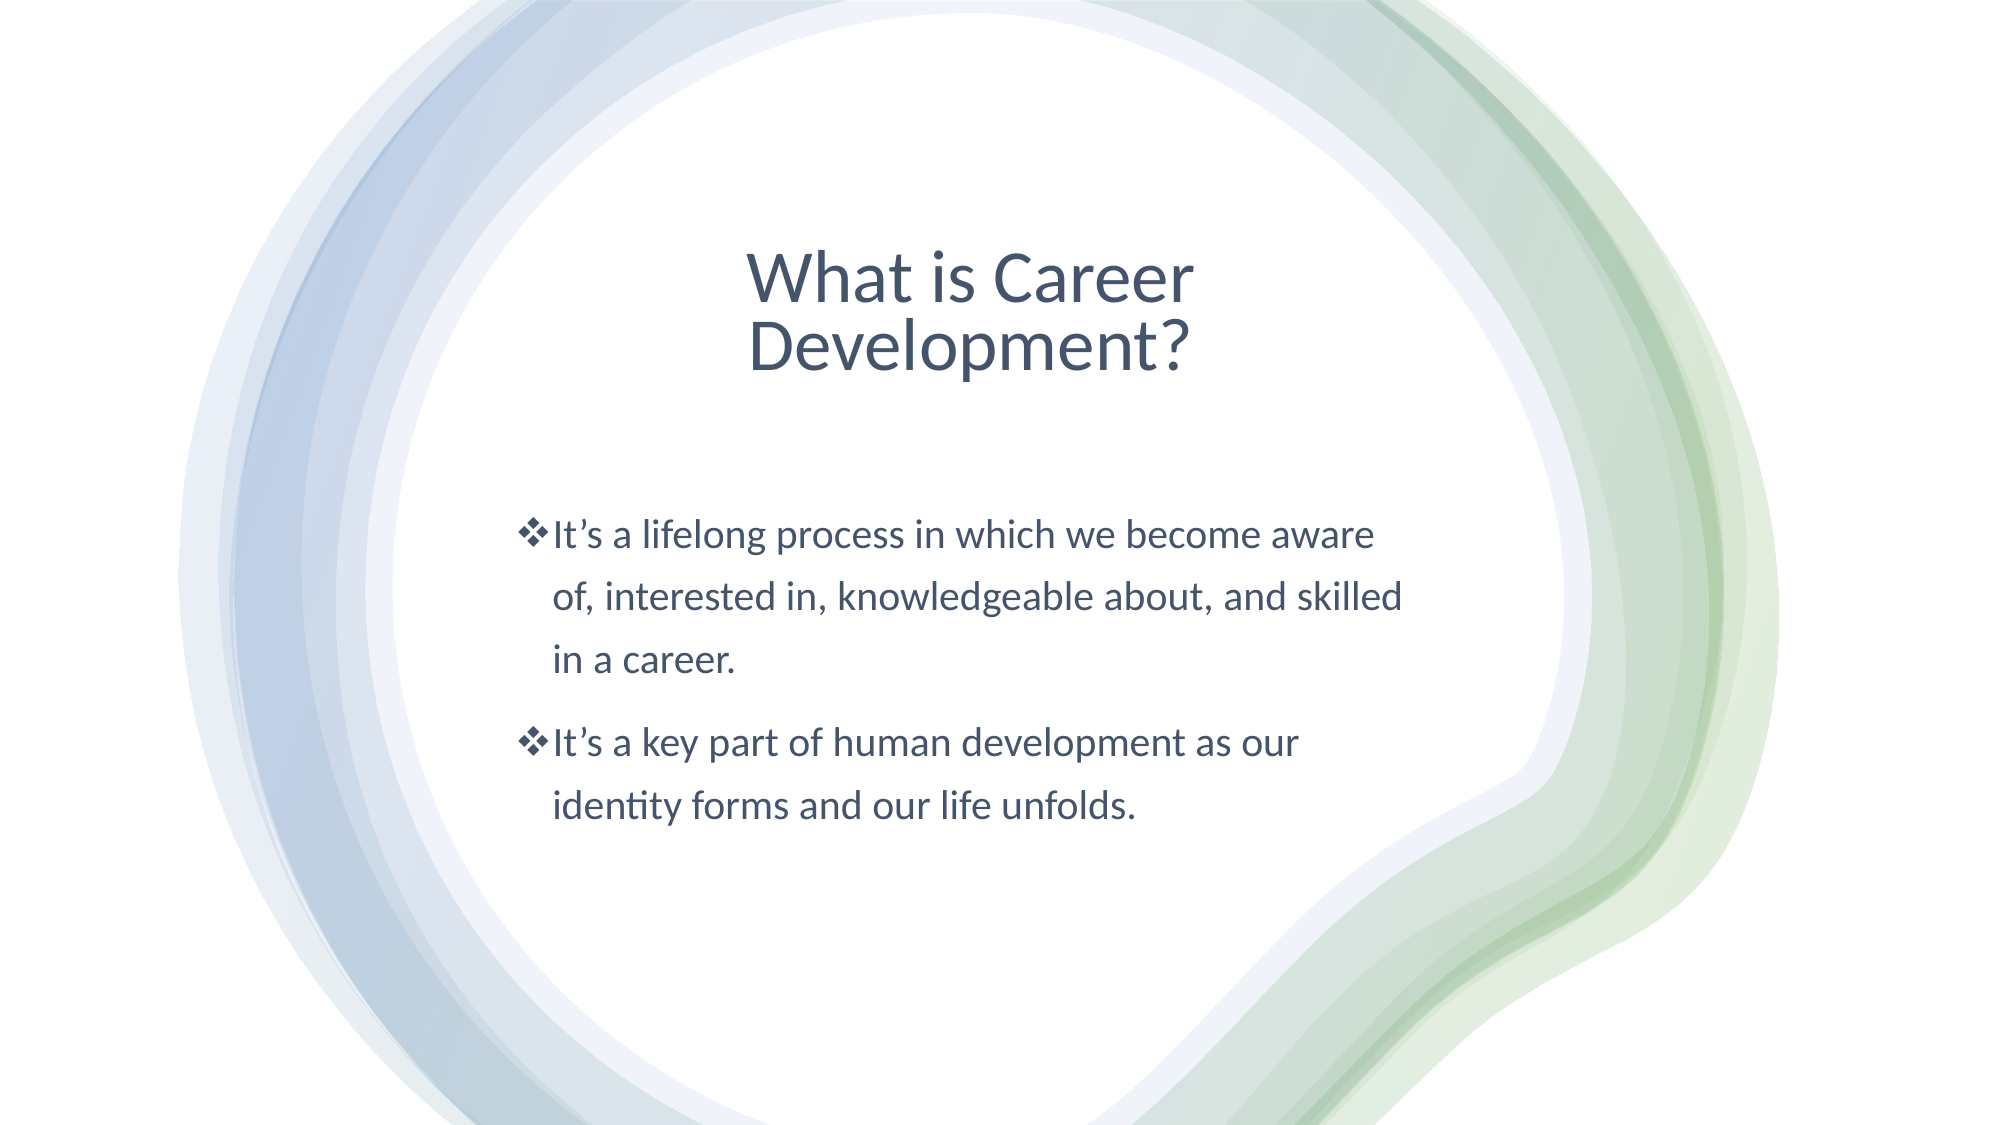

# What is Career Development?
It’s a lifelong process in which we become aware of, interested in, knowledgeable about, and skilled in a career.
It’s a key part of human development as our identity forms and our life unfolds.